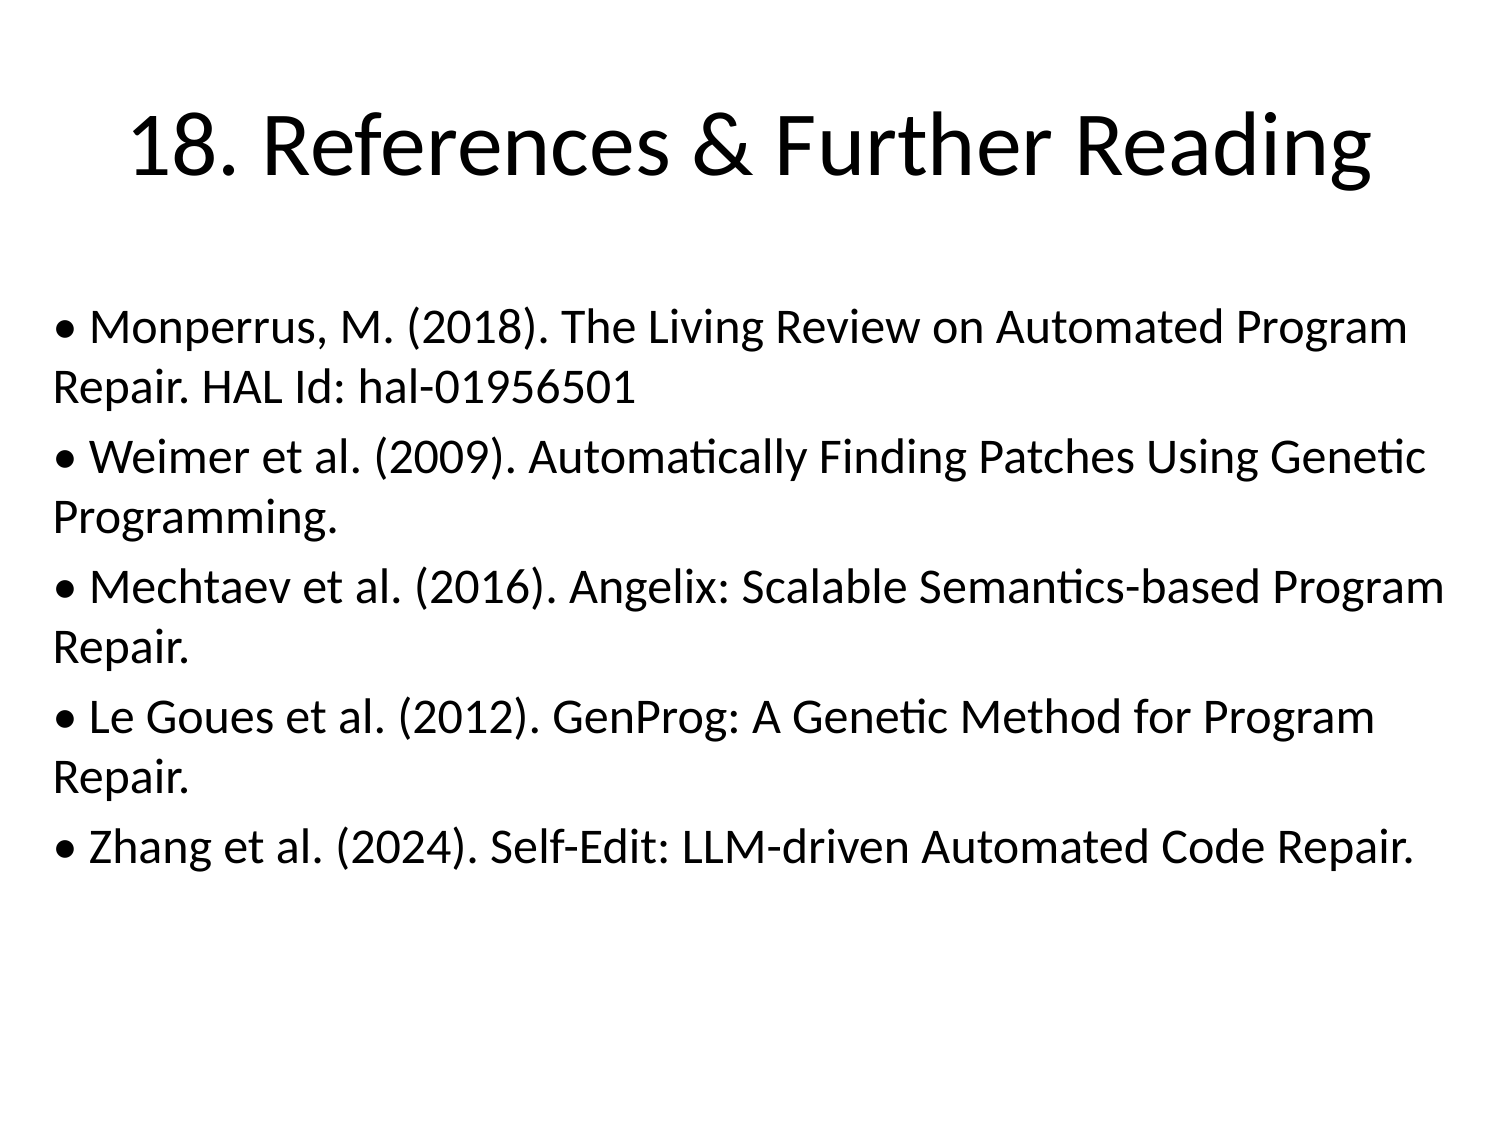

# 18. References & Further Reading
• Monperrus, M. (2018). The Living Review on Automated Program Repair. HAL Id: hal-01956501
• Weimer et al. (2009). Automatically Finding Patches Using Genetic Programming.
• Mechtaev et al. (2016). Angelix: Scalable Semantics-based Program Repair.
• Le Goues et al. (2012). GenProg: A Genetic Method for Program Repair.
• Zhang et al. (2024). Self-Edit: LLM-driven Automated Code Repair.